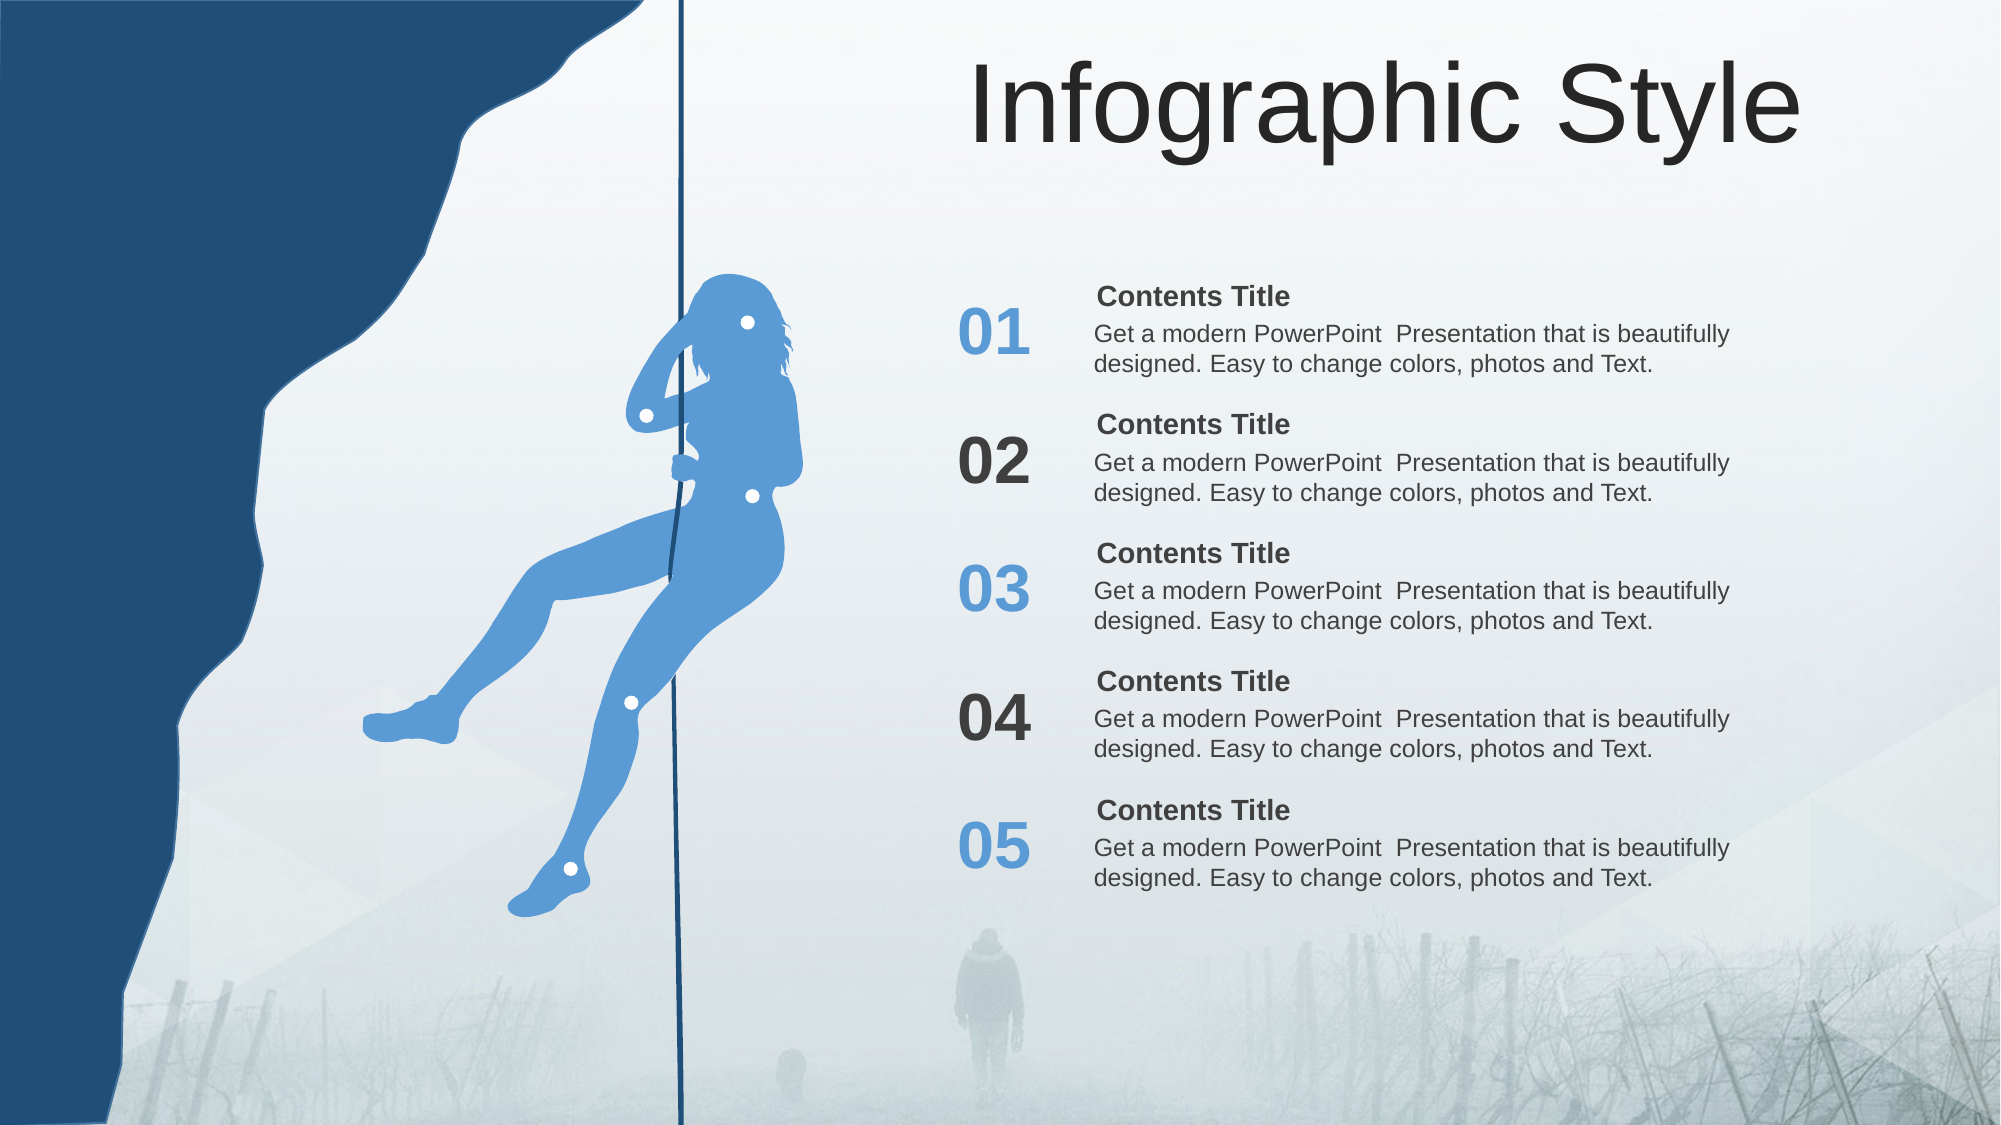

Infographic Style
Contents Title
Get a modern PowerPoint  Presentation that is beautifully designed. Easy to change colors, photos and Text.

01

Contents Title
Get a modern PowerPoint  Presentation that is beautifully designed. Easy to change colors, photos and Text.
02

Contents Title
Get a modern PowerPoint  Presentation that is beautifully designed. Easy to change colors, photos and Text.
03
Contents Title
Get a modern PowerPoint  Presentation that is beautifully designed. Easy to change colors, photos and Text.
04

Contents Title
Get a modern PowerPoint  Presentation that is beautifully designed. Easy to change colors, photos and Text.
05